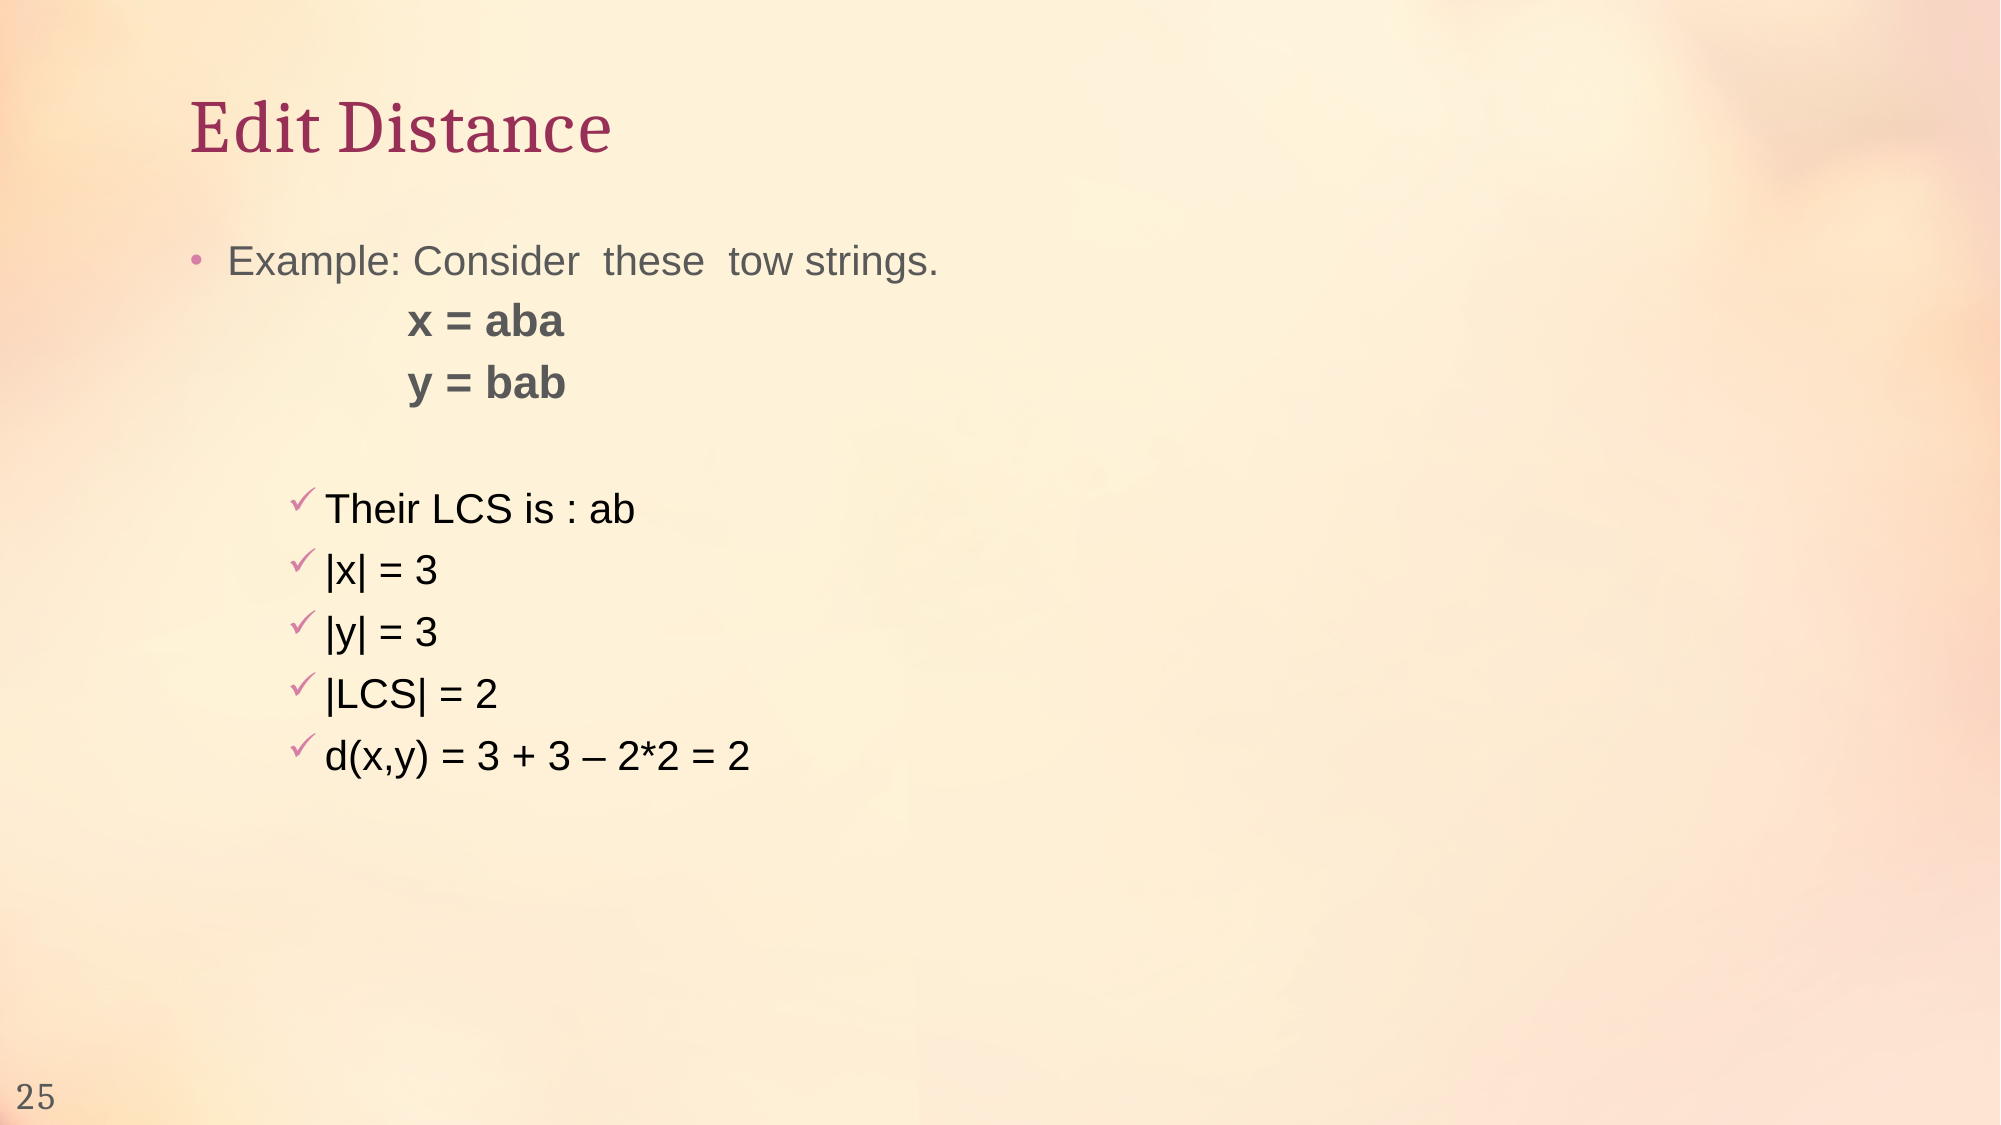

# Edit Distance
Example: Consider  these  tow strings.
x = aba
y = bab

Their LCS is : ab
|x| = 3
|y| = 3
|LCS| = 2
d(x,y) = 3 + 3 – 2*2 = 2
25